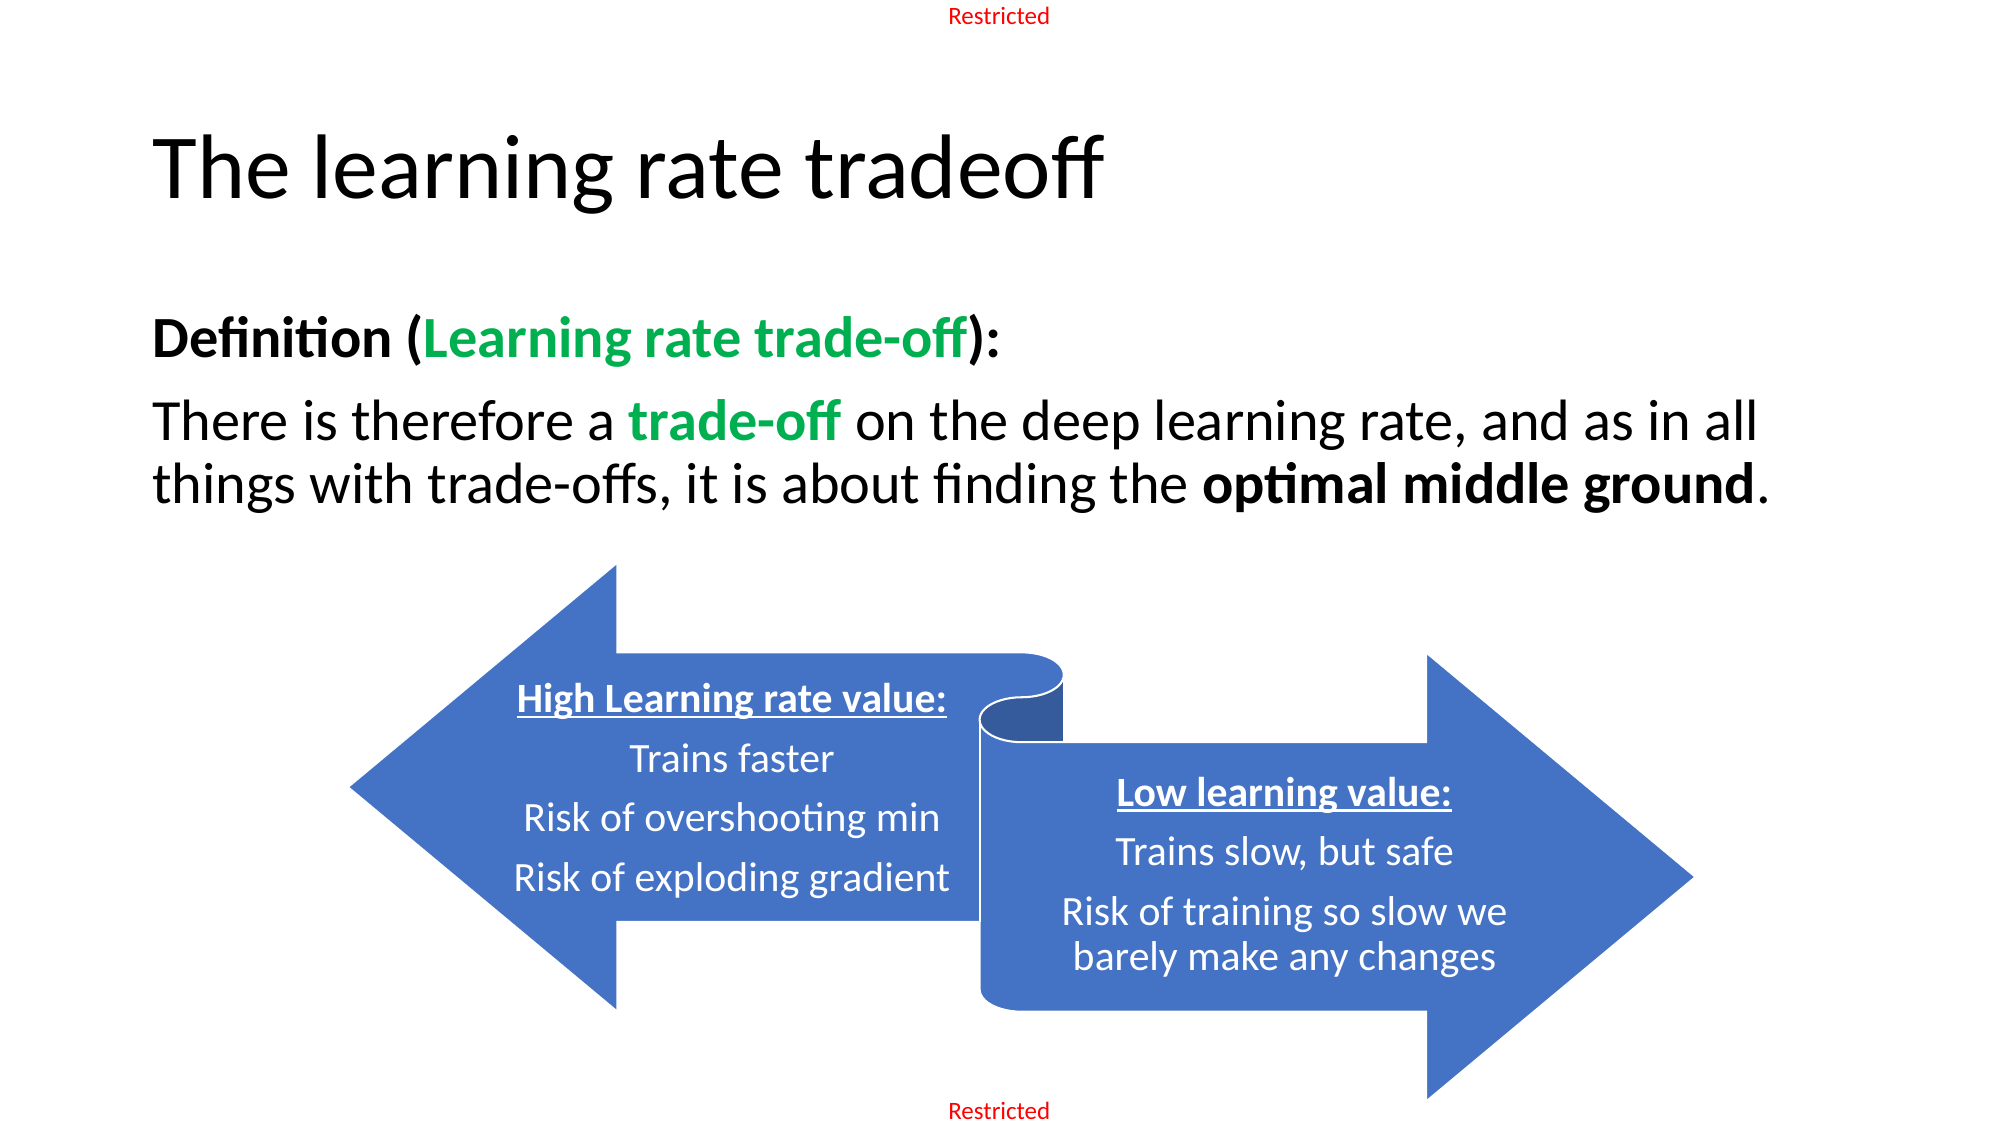

# The learning rate tradeoff
Definition (Learning rate trade-off):
There is therefore a trade-off on the deep learning rate, and as in all things with trade-offs, it is about finding the optimal middle ground.

High Learning rate value:
Trains faster
Risk of overshooting min
Risk of exploding gradient
Low learning value:
Trains slow, but safe
Risk of training so slow we barely make any changes